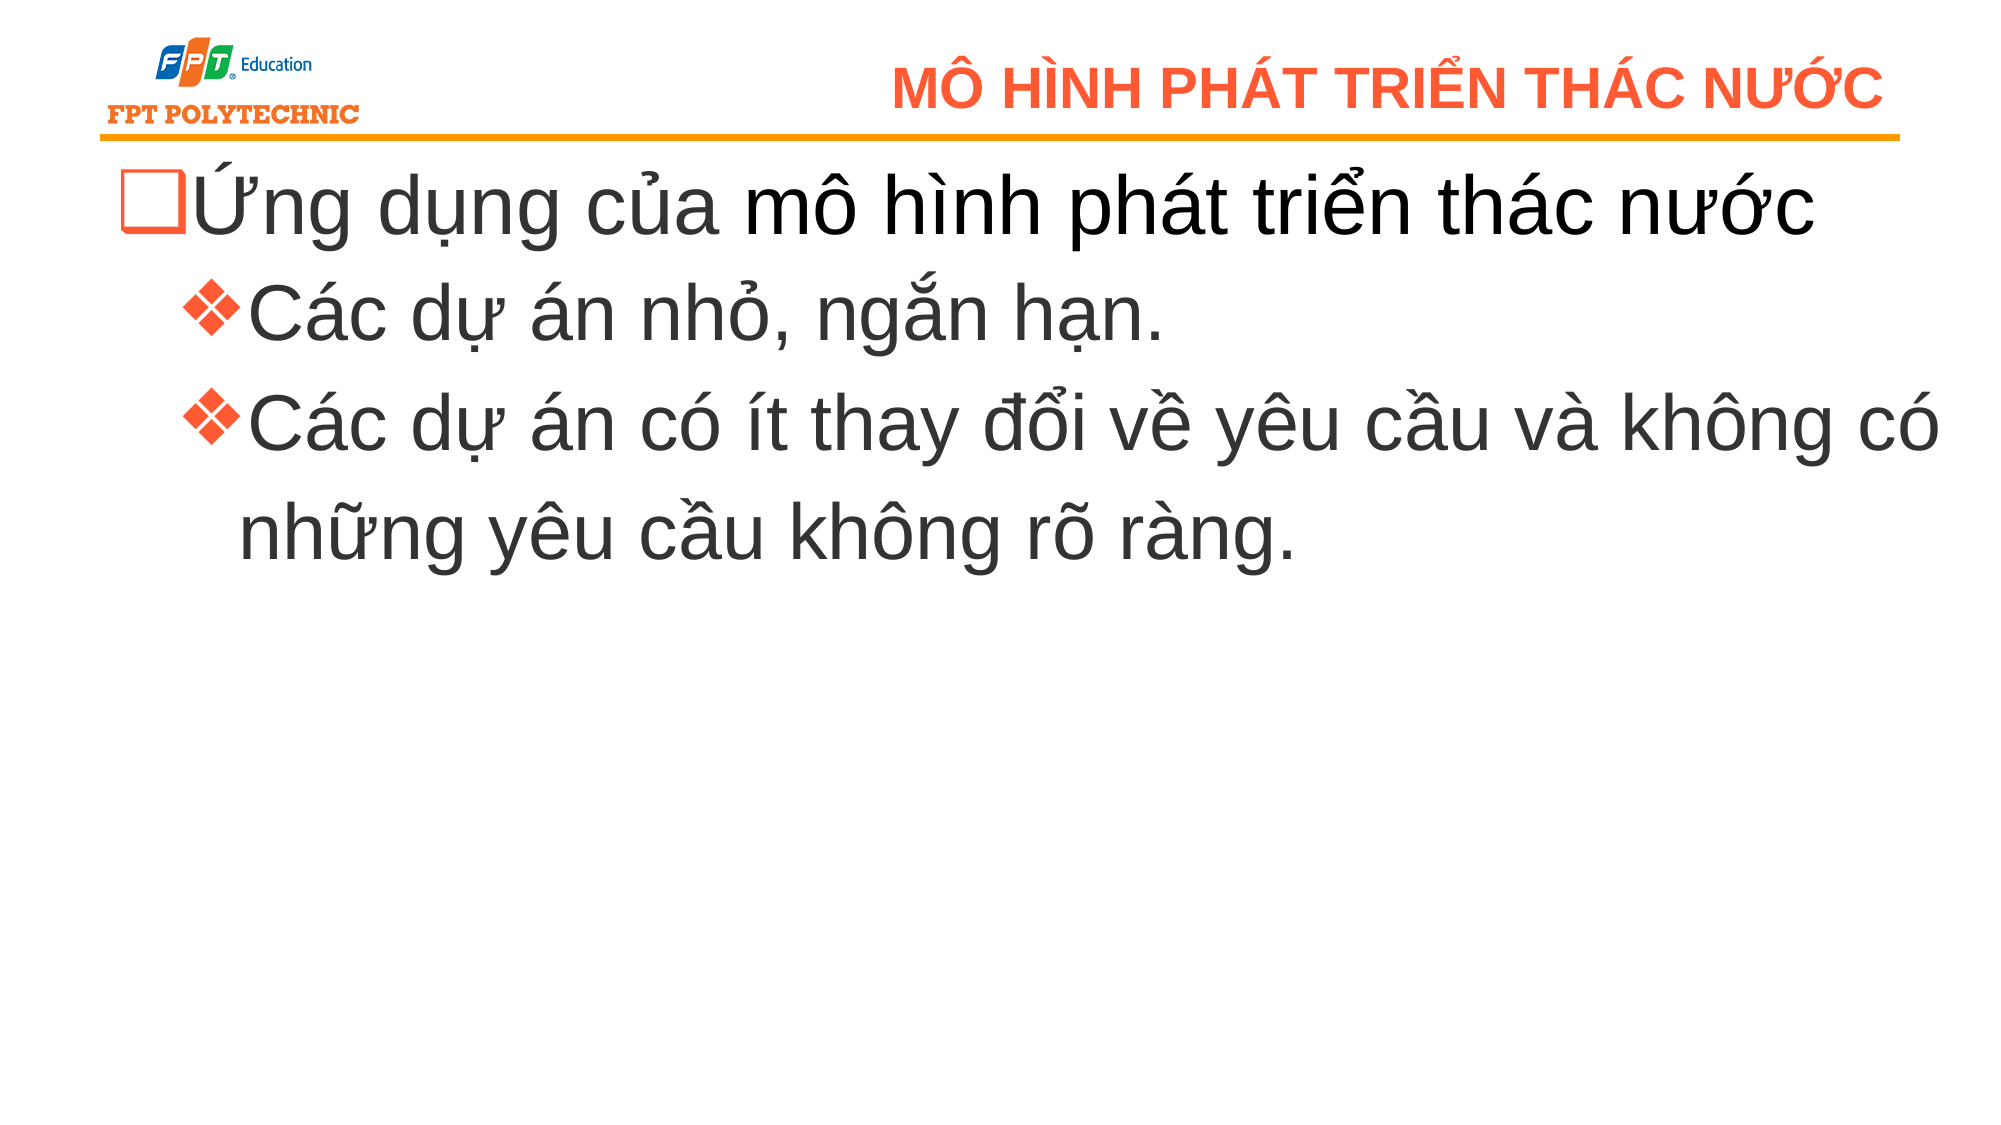

# mô hình phát triển thác nước
Ứng dụng của mô hình phát triển thác nước
Các dự án nhỏ, ngắn hạn.
Các dự án có ít thay đổi về yêu cầu và không có những yêu cầu không rõ ràng.